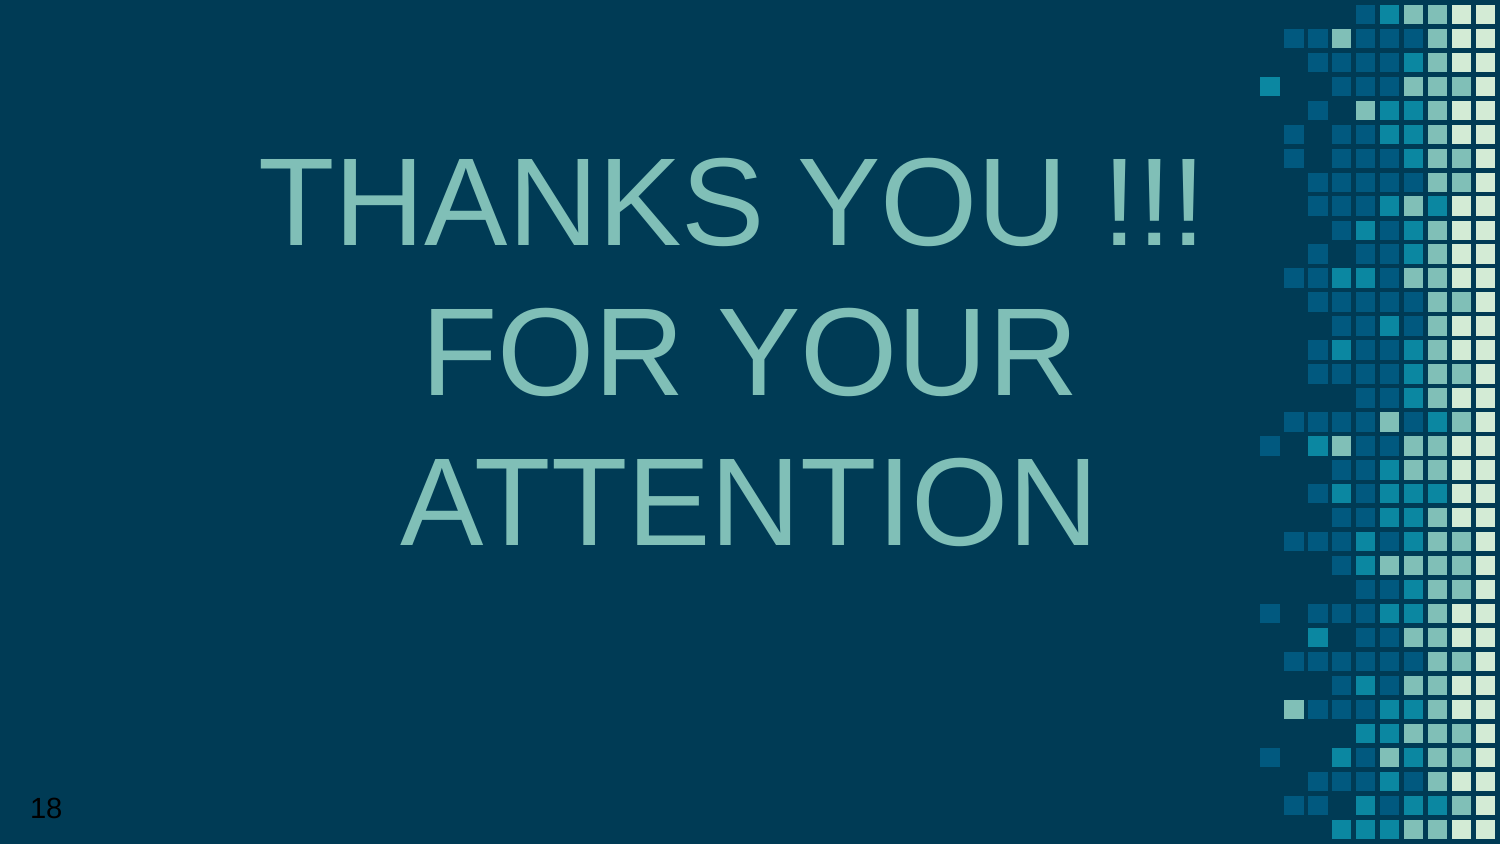

THANKS YOU !!!
FOR YOUR ATTENTION
18